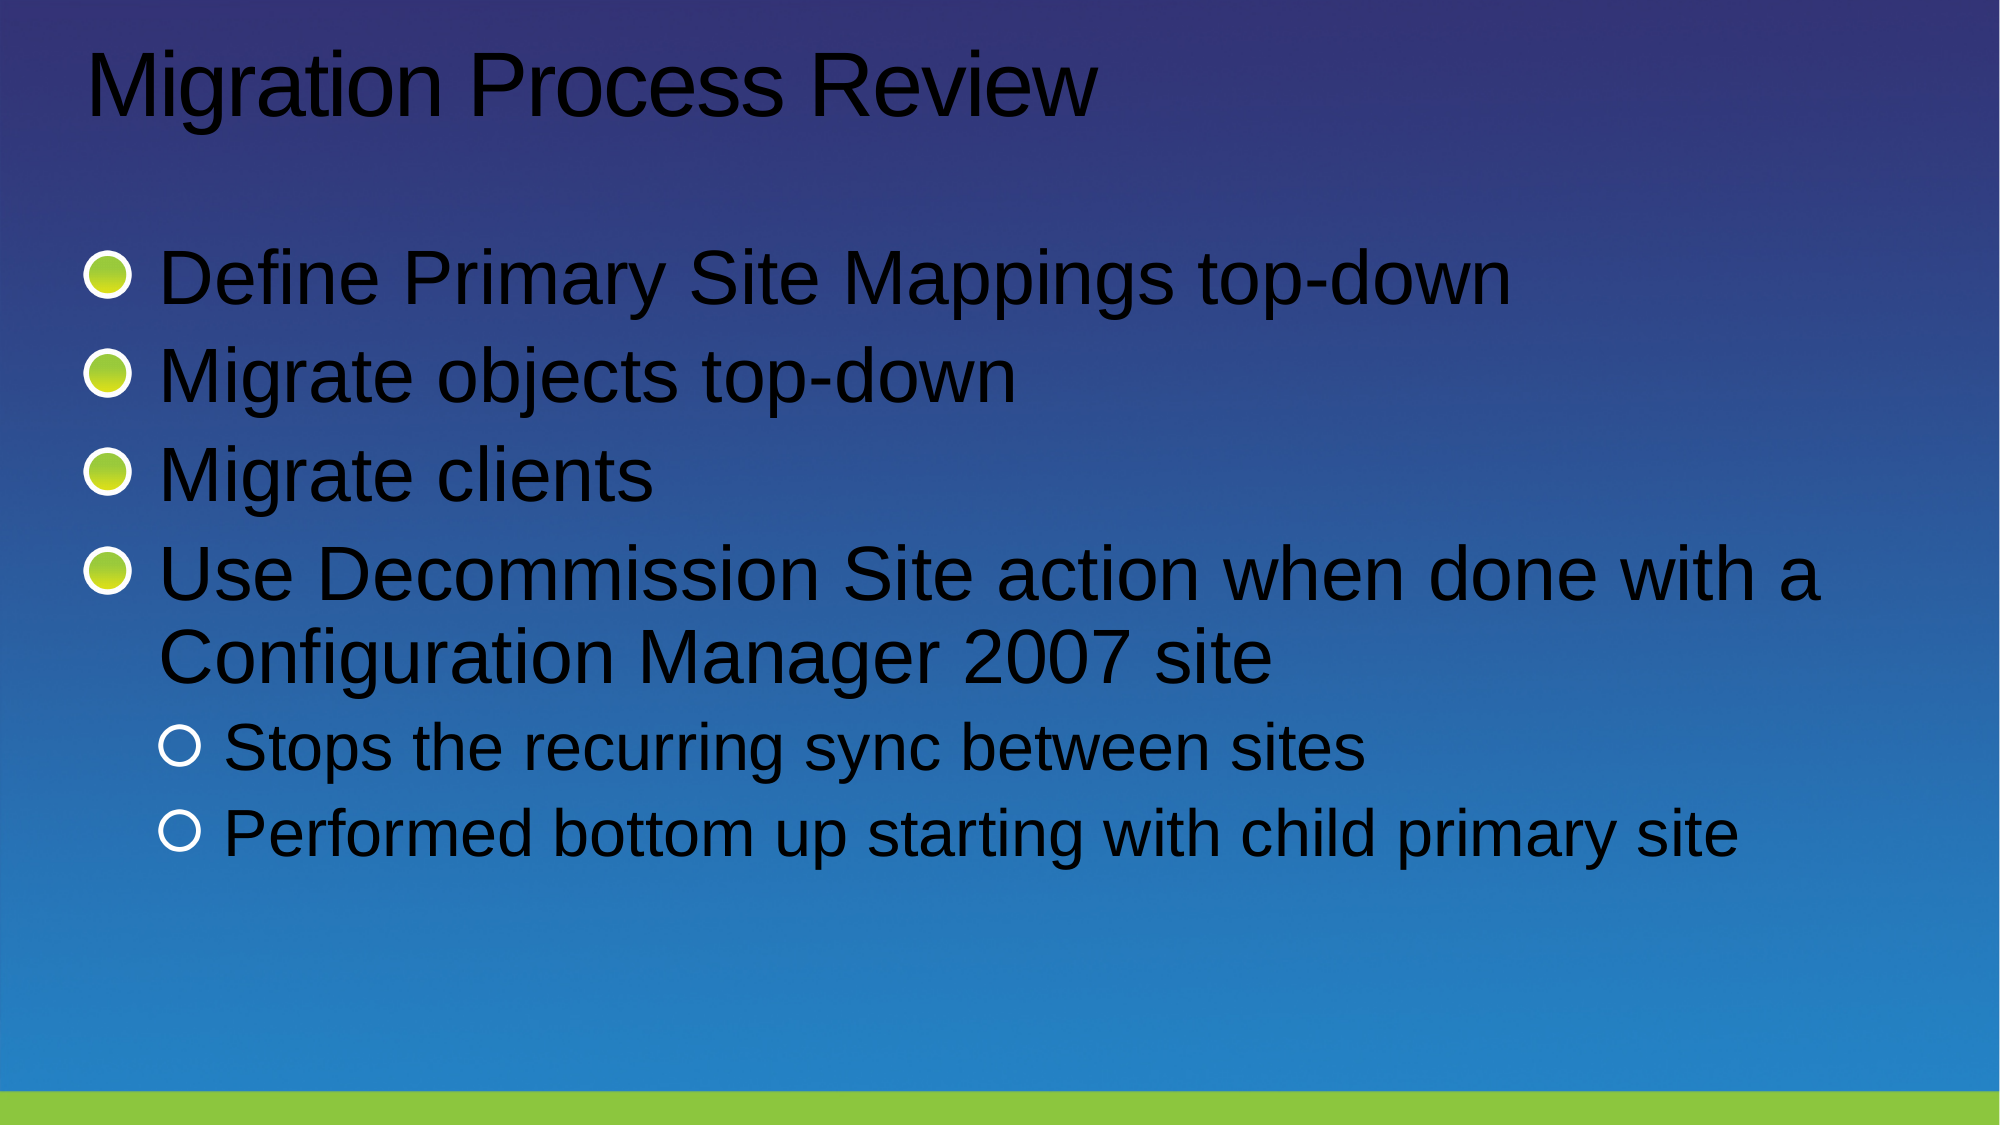

# Migration Process Review
Define Primary Site Mappings top-down
Migrate objects top-down
Migrate clients
Use Decommission Site action when done with a Configuration Manager 2007 site
Stops the recurring sync between sites
Performed bottom up starting with child primary site